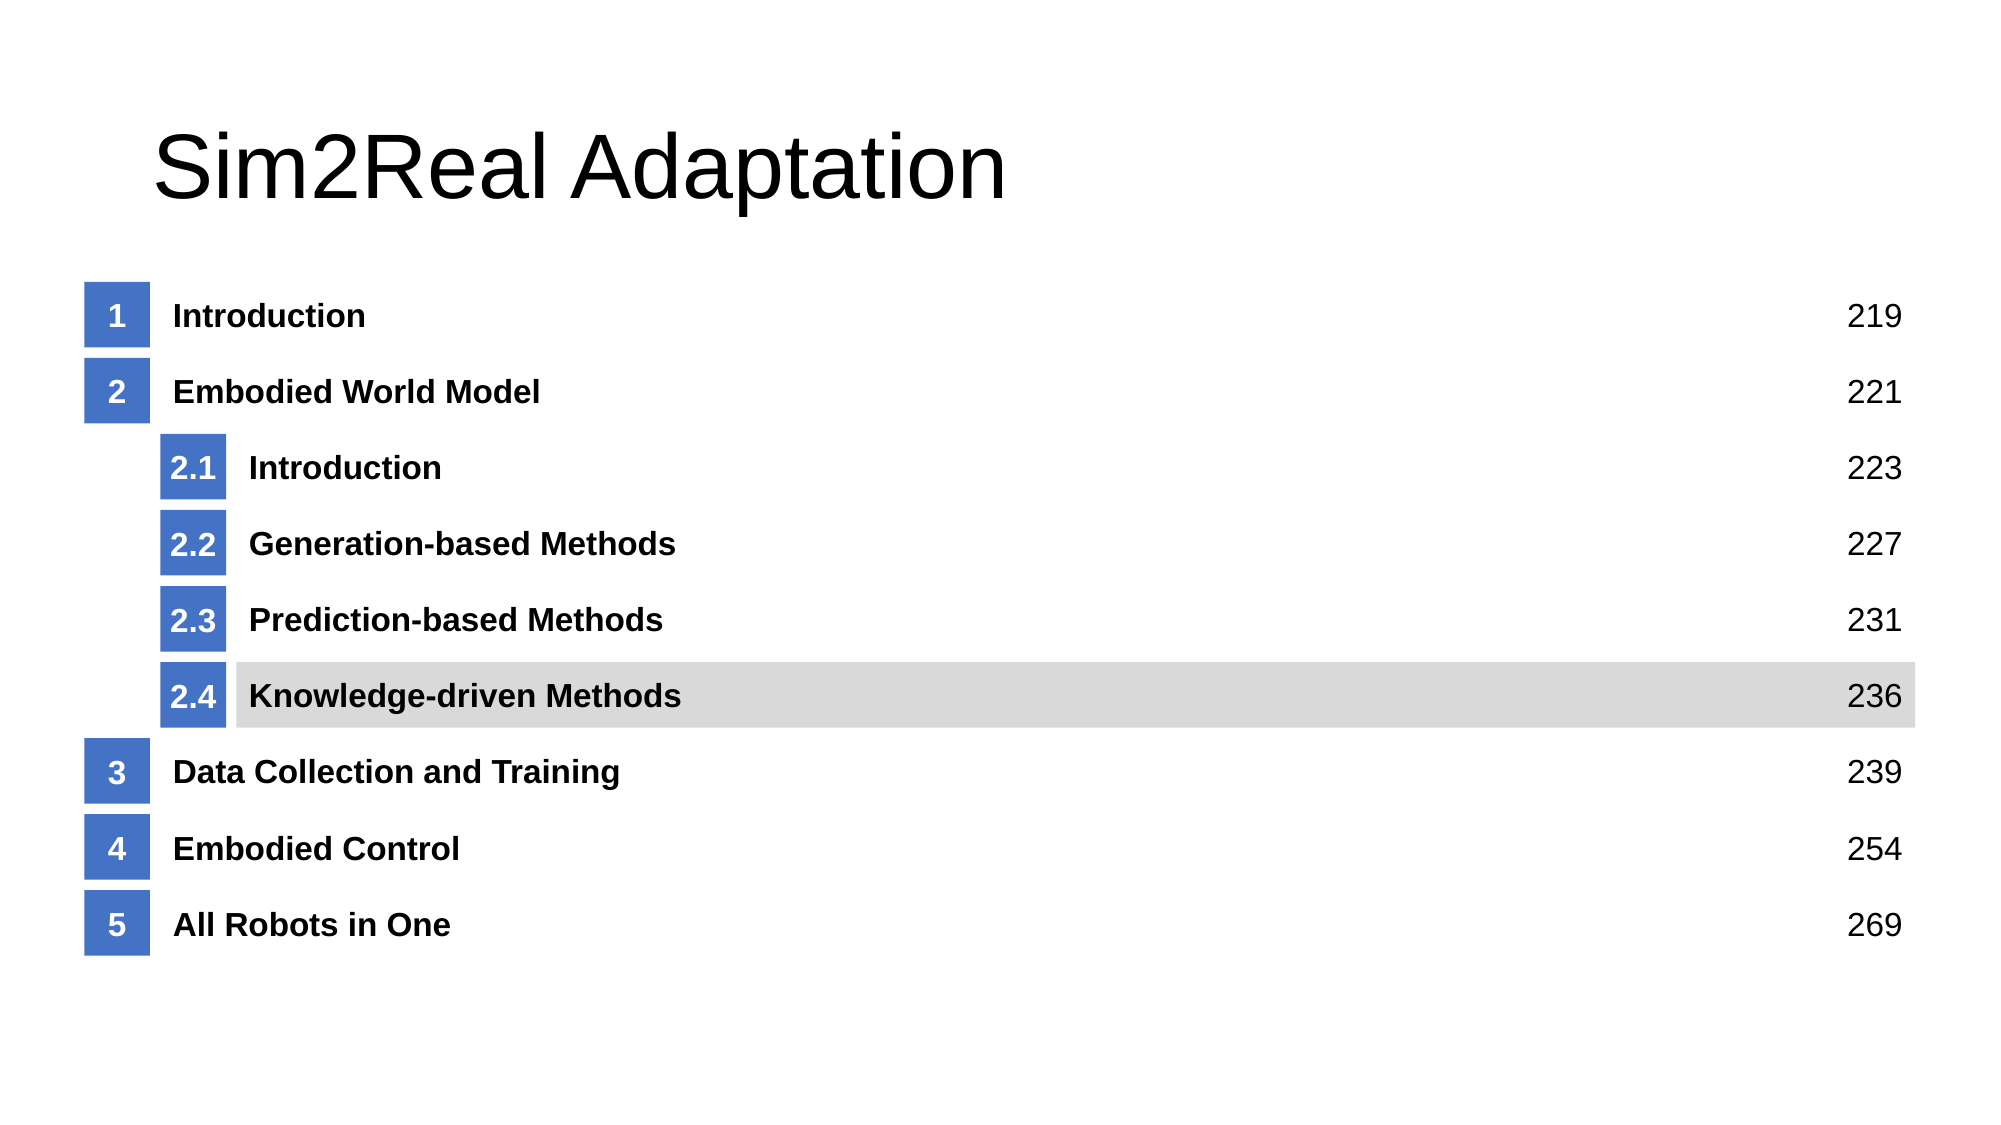

# Sim2Real Adaptation
1
Introduction
219
2
Embodied World Model
221
2.1
Introduction
223
2.2
Generation-based Methods
227
2.3
Prediction-based Methods
231
2.4

Knowledge-driven Methods
236
3
Data Collection and Training
239
4
Embodied Control
254
5
All Robots in One
269